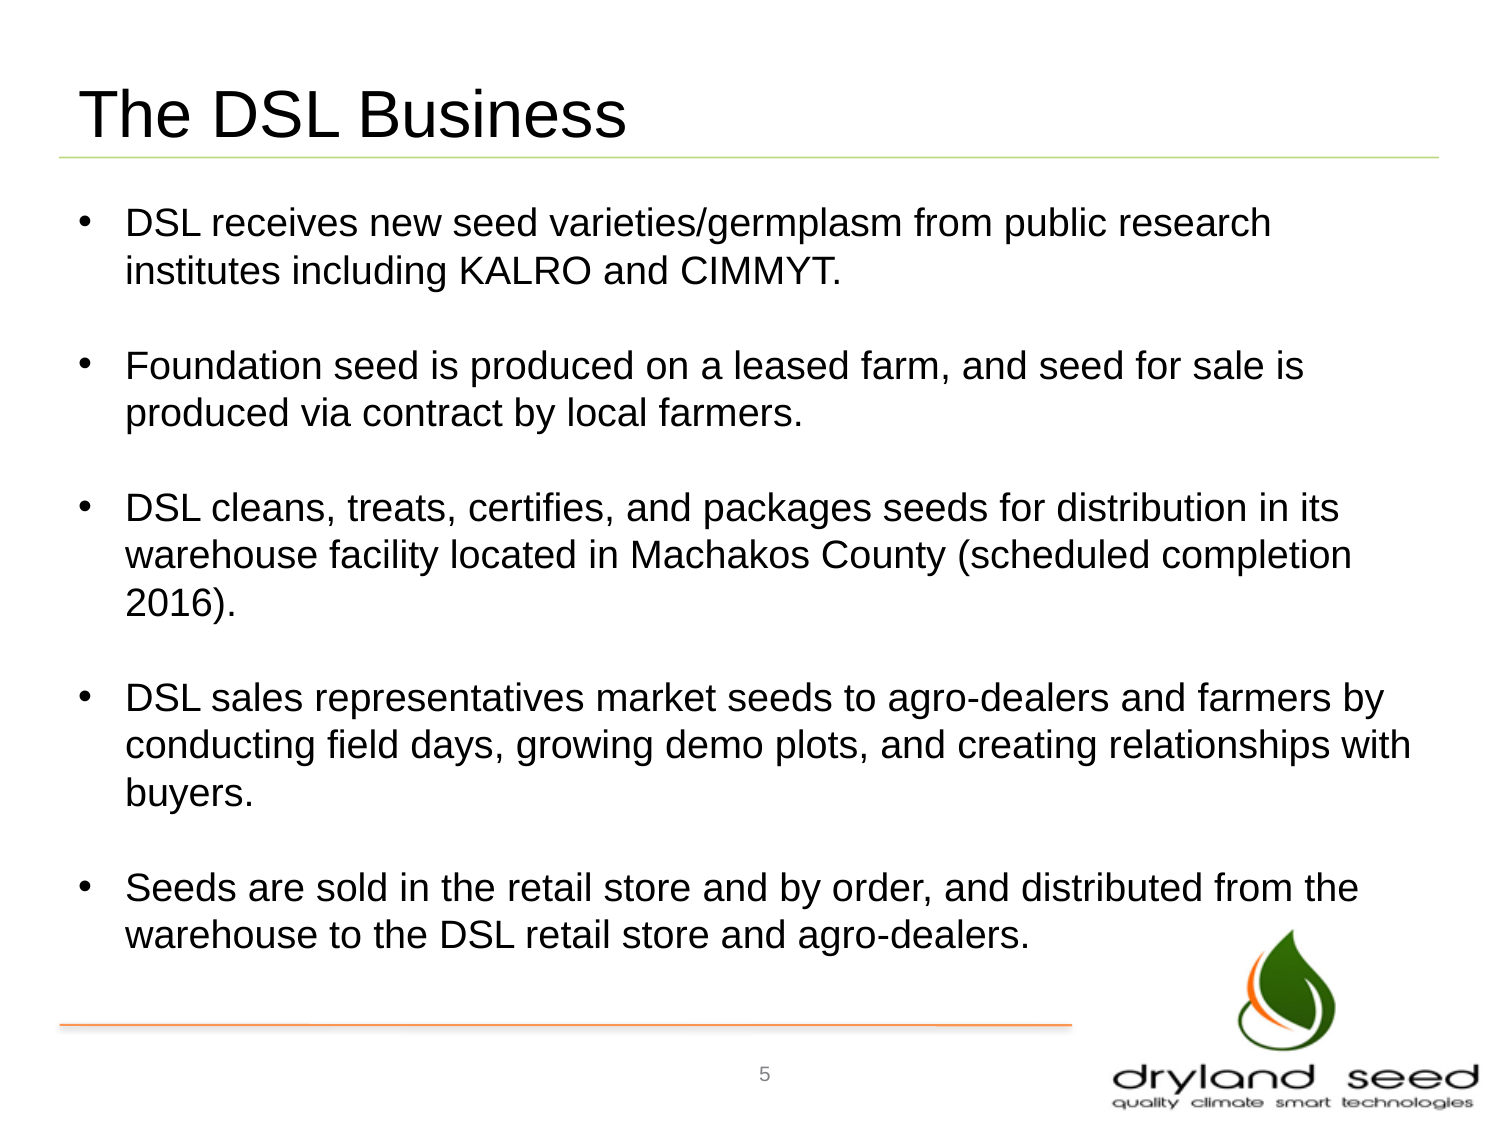

The DSL Business
DSL receives new seed varieties/germplasm from public research institutes including KALRO and CIMMYT.

Foundation seed is produced on a leased farm, and seed for sale is produced via contract by local farmers.

DSL cleans, treats, certifies, and packages seeds for distribution in its warehouse facility located in Machakos County (scheduled completion 2016).

DSL sales representatives market seeds to agro-dealers and farmers by conducting field days, growing demo plots, and creating relationships with buyers.

Seeds are sold in the retail store and by order, and distributed from the warehouse to the DSL retail store and agro-dealers.